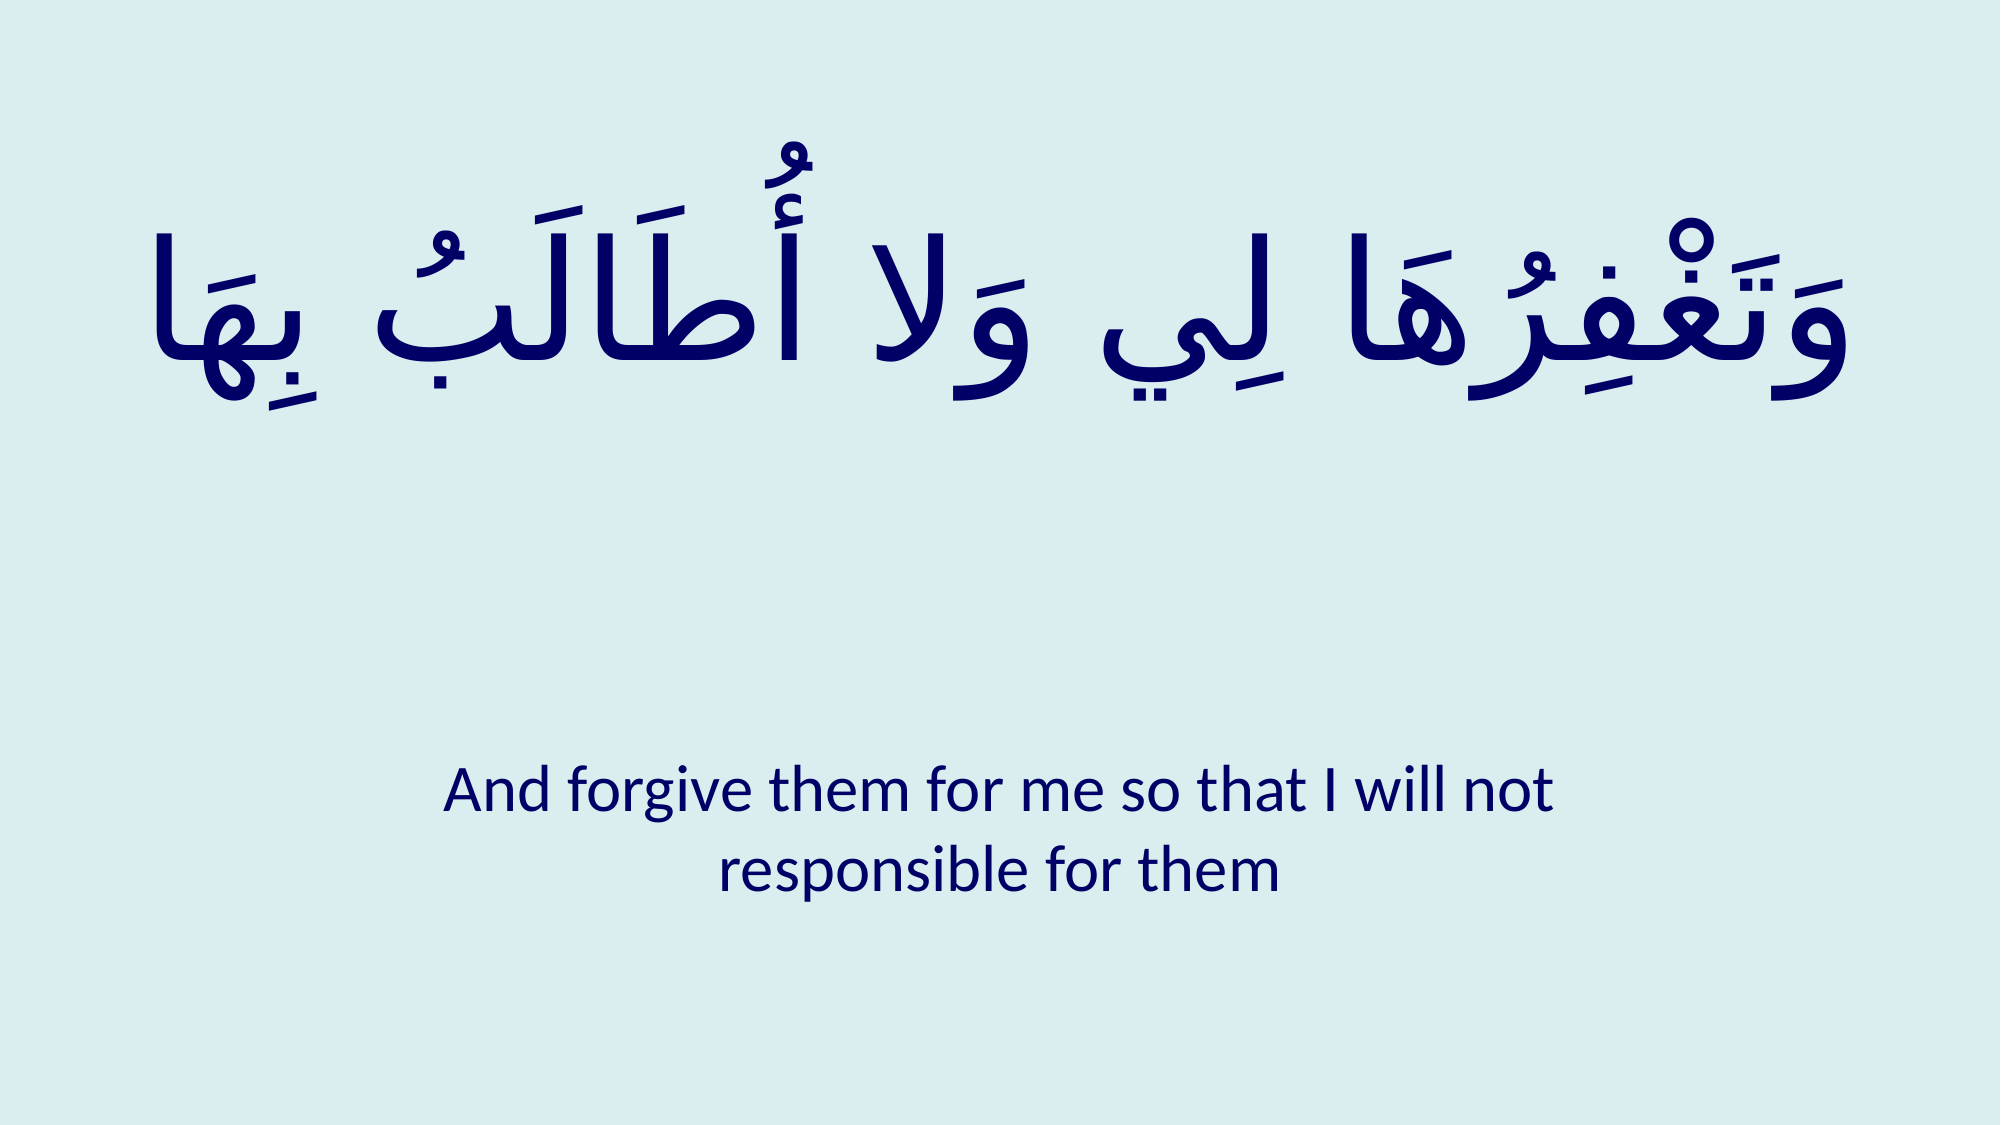

# وَتَغْفِرُهَا لِي وَلا أُطَالَبُ بِهَا
And forgive them for me so that I will not responsible for them